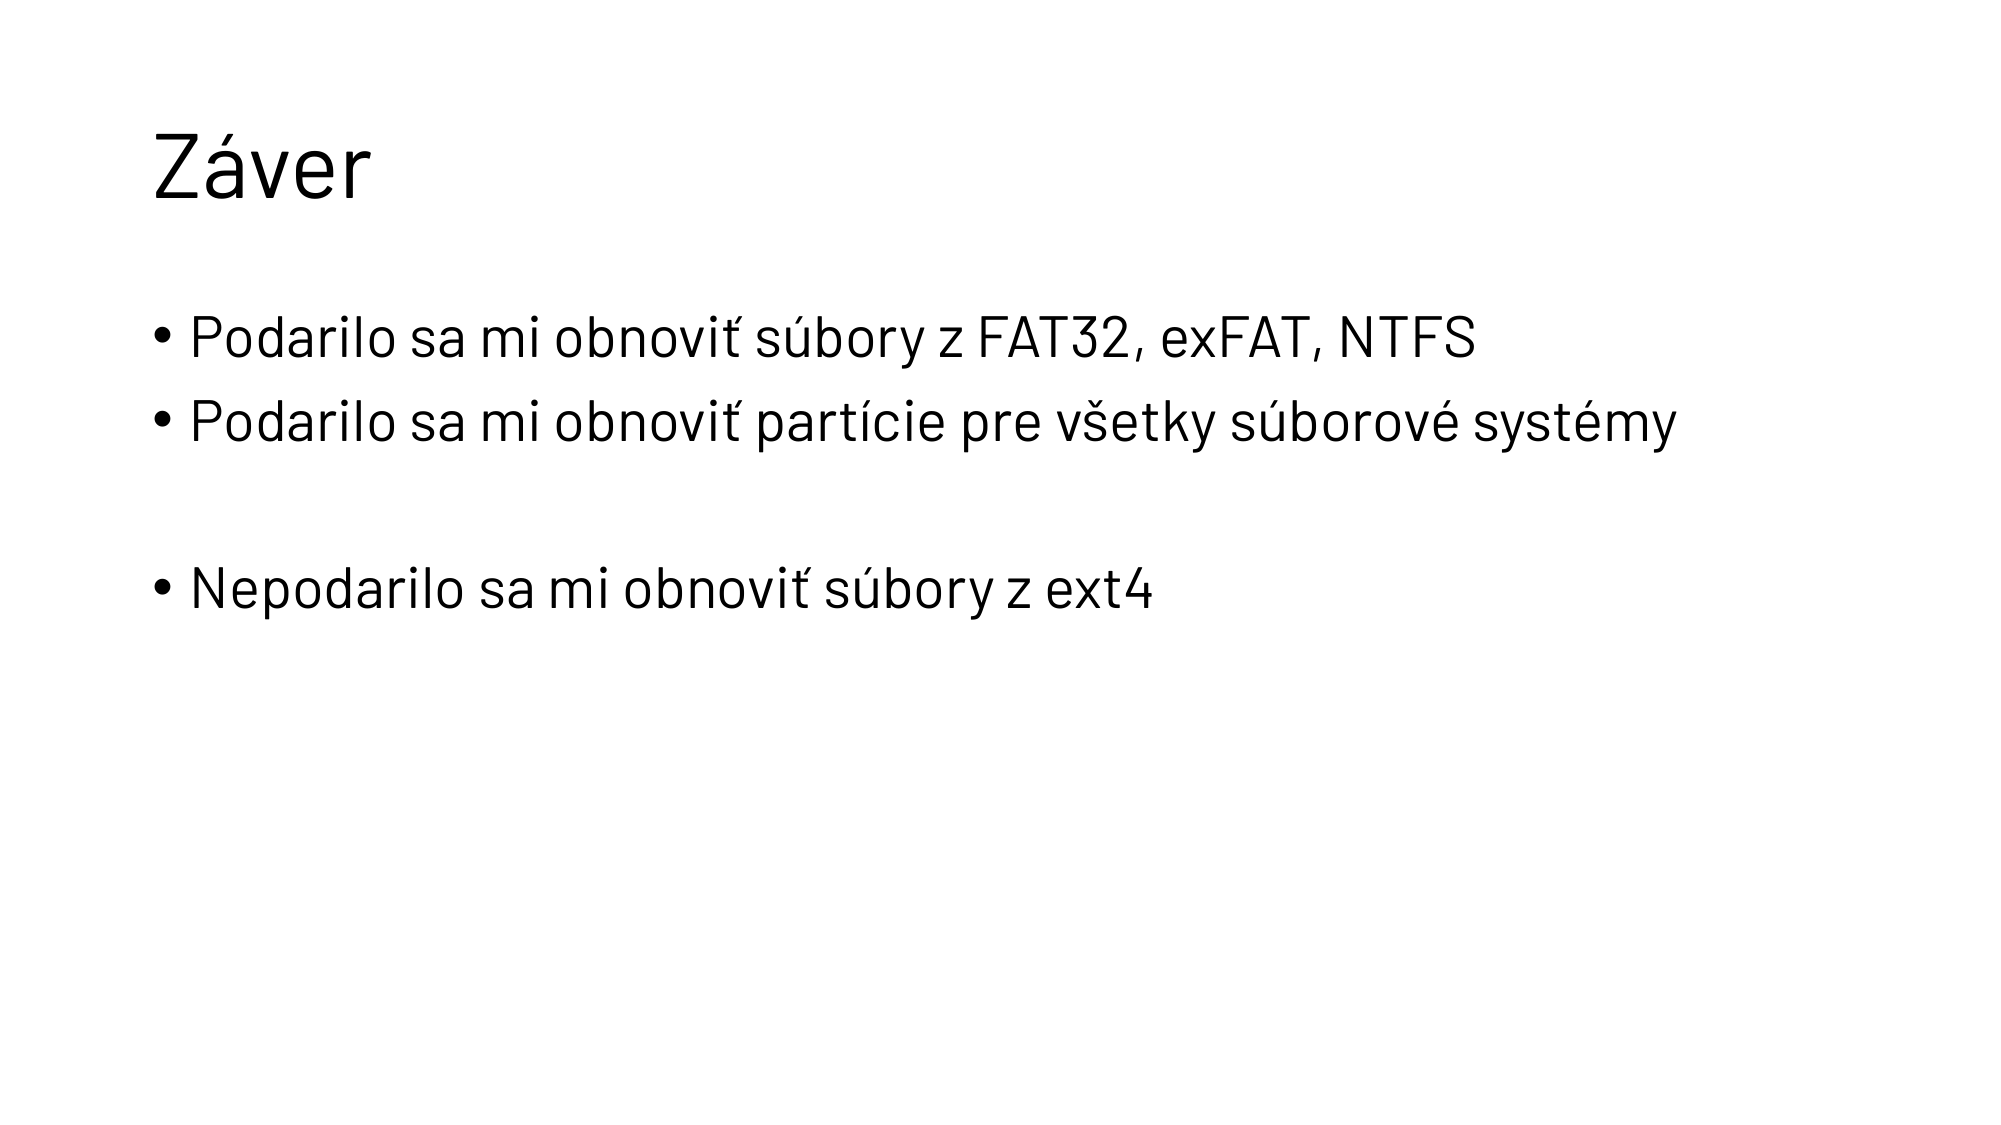

# Záver
Podarilo sa mi obnoviť súbory z FAT32, exFAT, NTFS
Podarilo sa mi obnoviť partície pre všetky súborové systémy

Nepodarilo sa mi obnoviť súbory z ext4